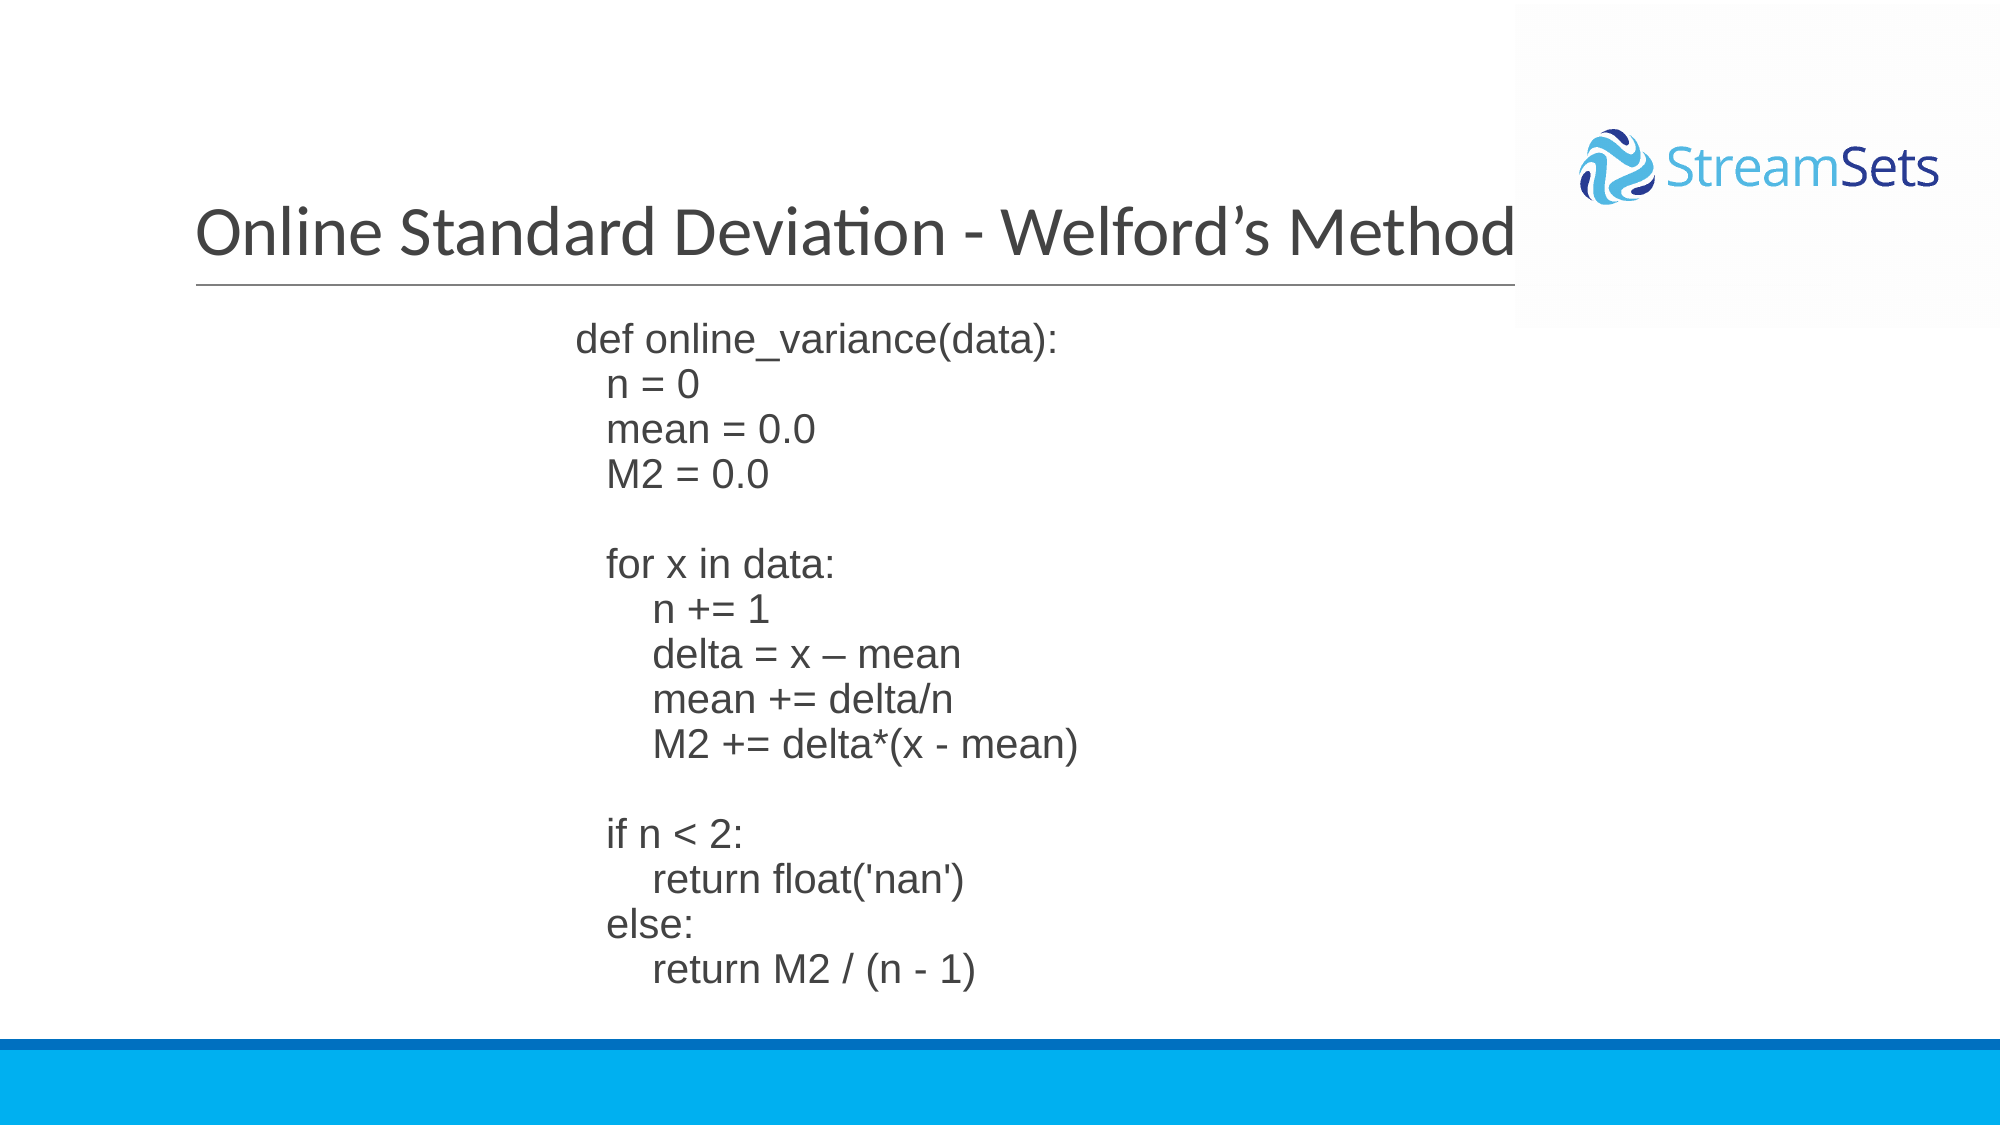

# Online Standard Deviation - Welford’s Method
def online_variance(data):
    n = 0
    mean = 0.0
    M2 = 0.0
    for x in data:
        n += 1
        delta = x – mean
        mean += delta/n
        M2 += delta*(x - mean)
    if n < 2:
        return float('nan')
    else:
        return M2 / (n - 1)